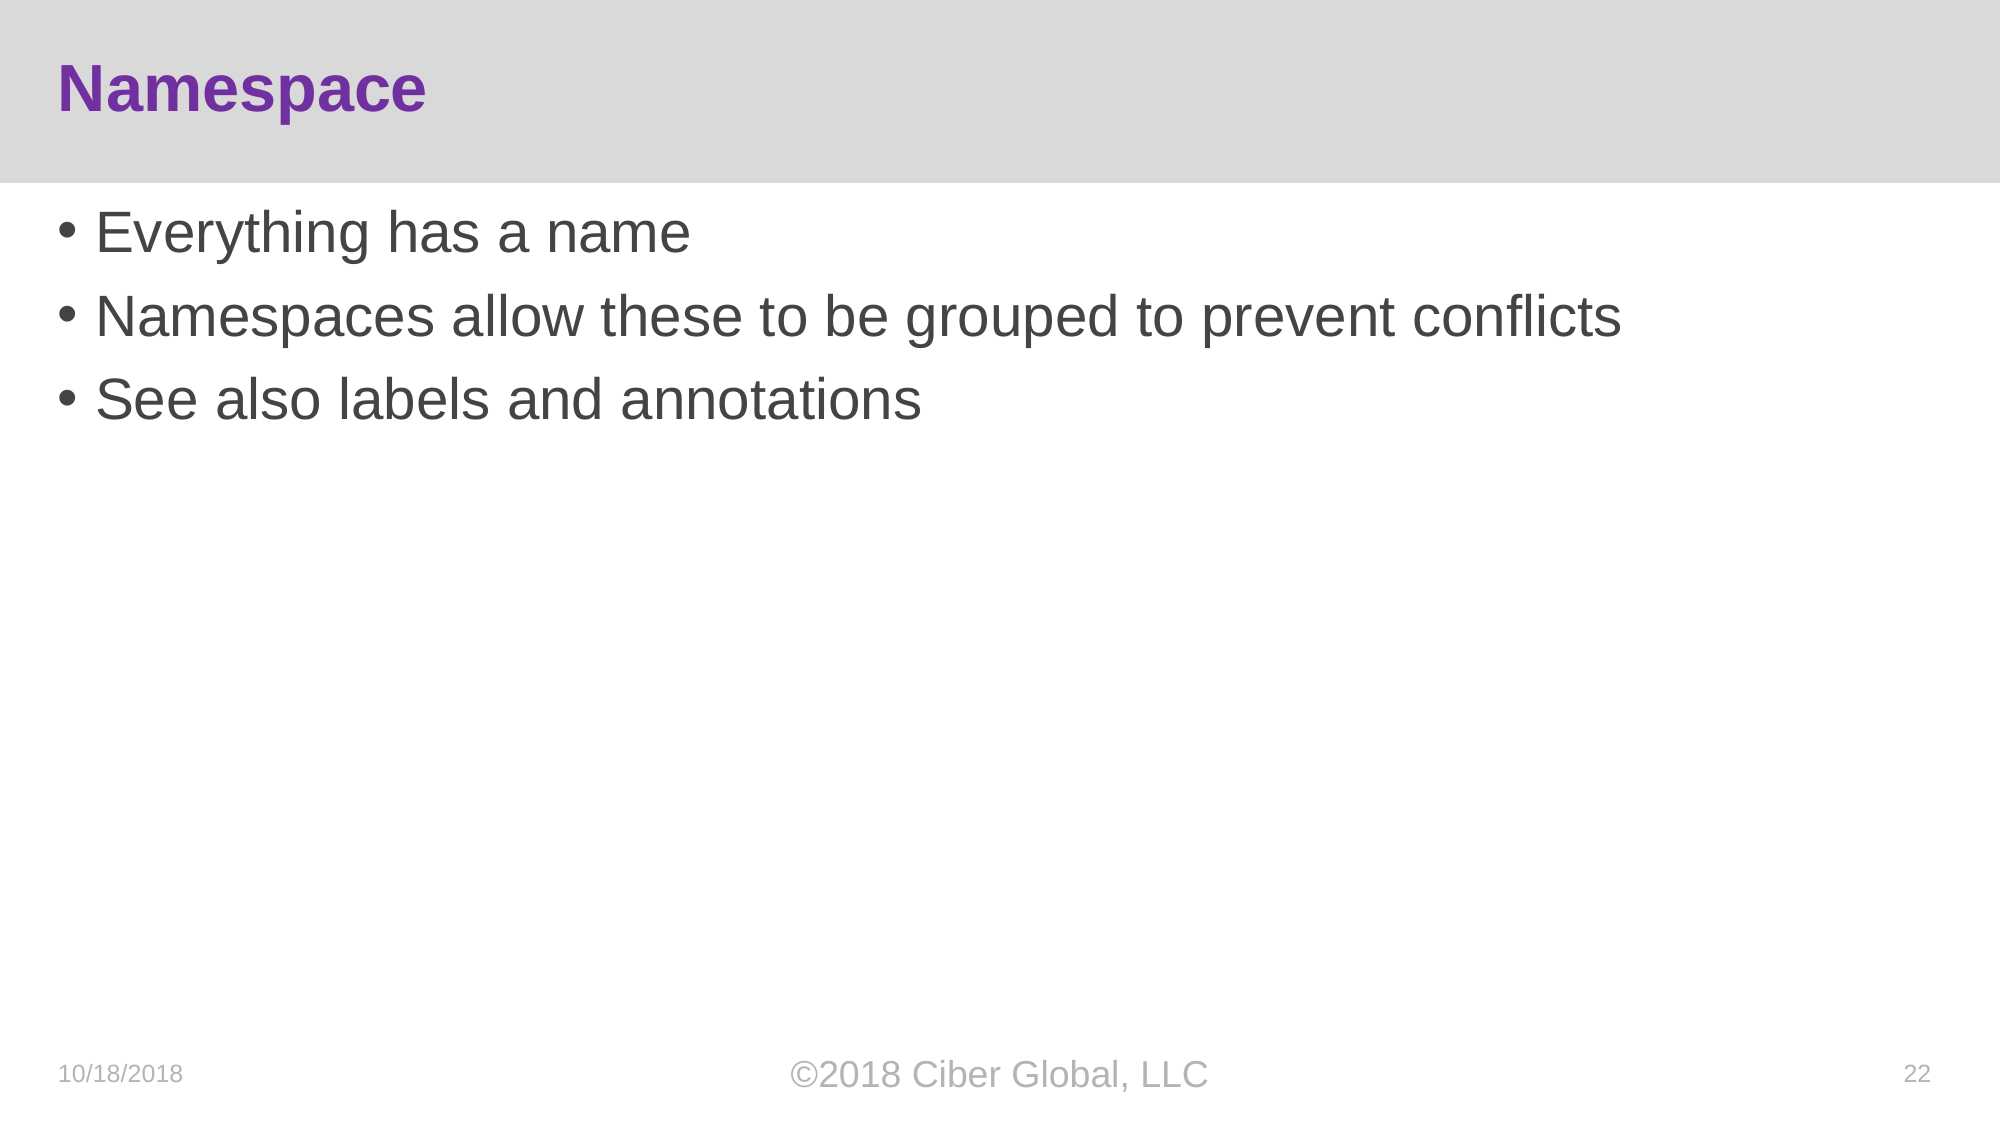

# Namespace
Everything has a name
Namespaces allow these to be grouped to prevent conflicts
See also labels and annotations

10/18/2018
©2018 Ciber Global, LLC
22